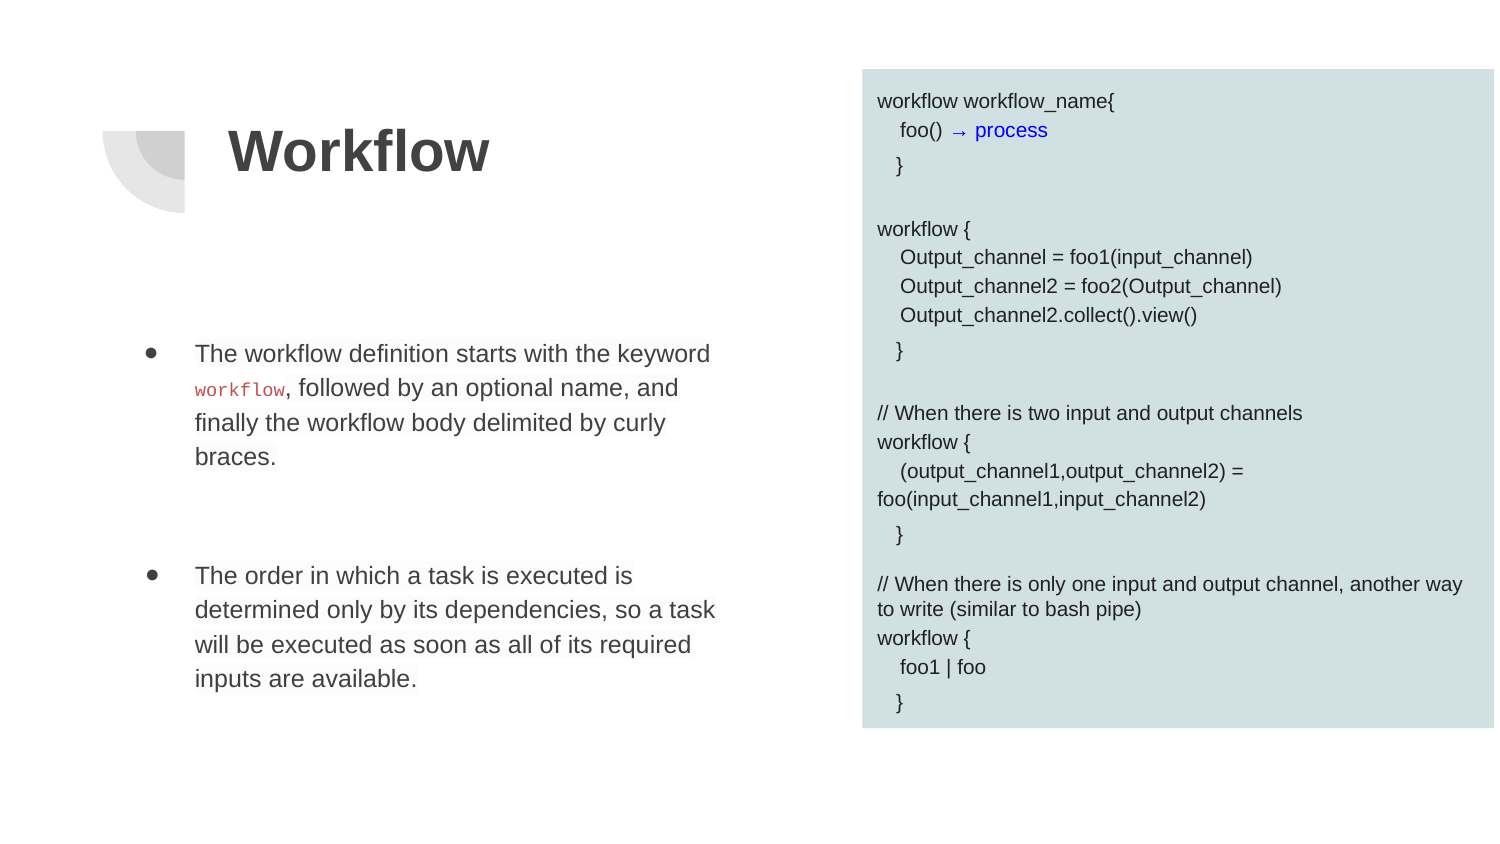

workflow workflow_name{
    foo() → process
}

workflow {
    Output_channel = foo1(input_channel)
    Output_channel2 = foo2(Output_channel)
    Output_channel2.collect().view()
}

// When there is two input and output channels
workflow {
    (output_channel1,output_channel2) = foo(input_channel1,input_channel2)
}

// When there is only one input and output channel, another way to write (similar to bash pipe)
workflow {
    foo1 | foo
}
# Workflow
The workflow definition starts with the keyword workflow, followed by an optional name, and finally the workflow body delimited by curly braces.

The order in which a task is executed is determined only by its dependencies, so a task will be executed as soon as all of its required inputs are available.